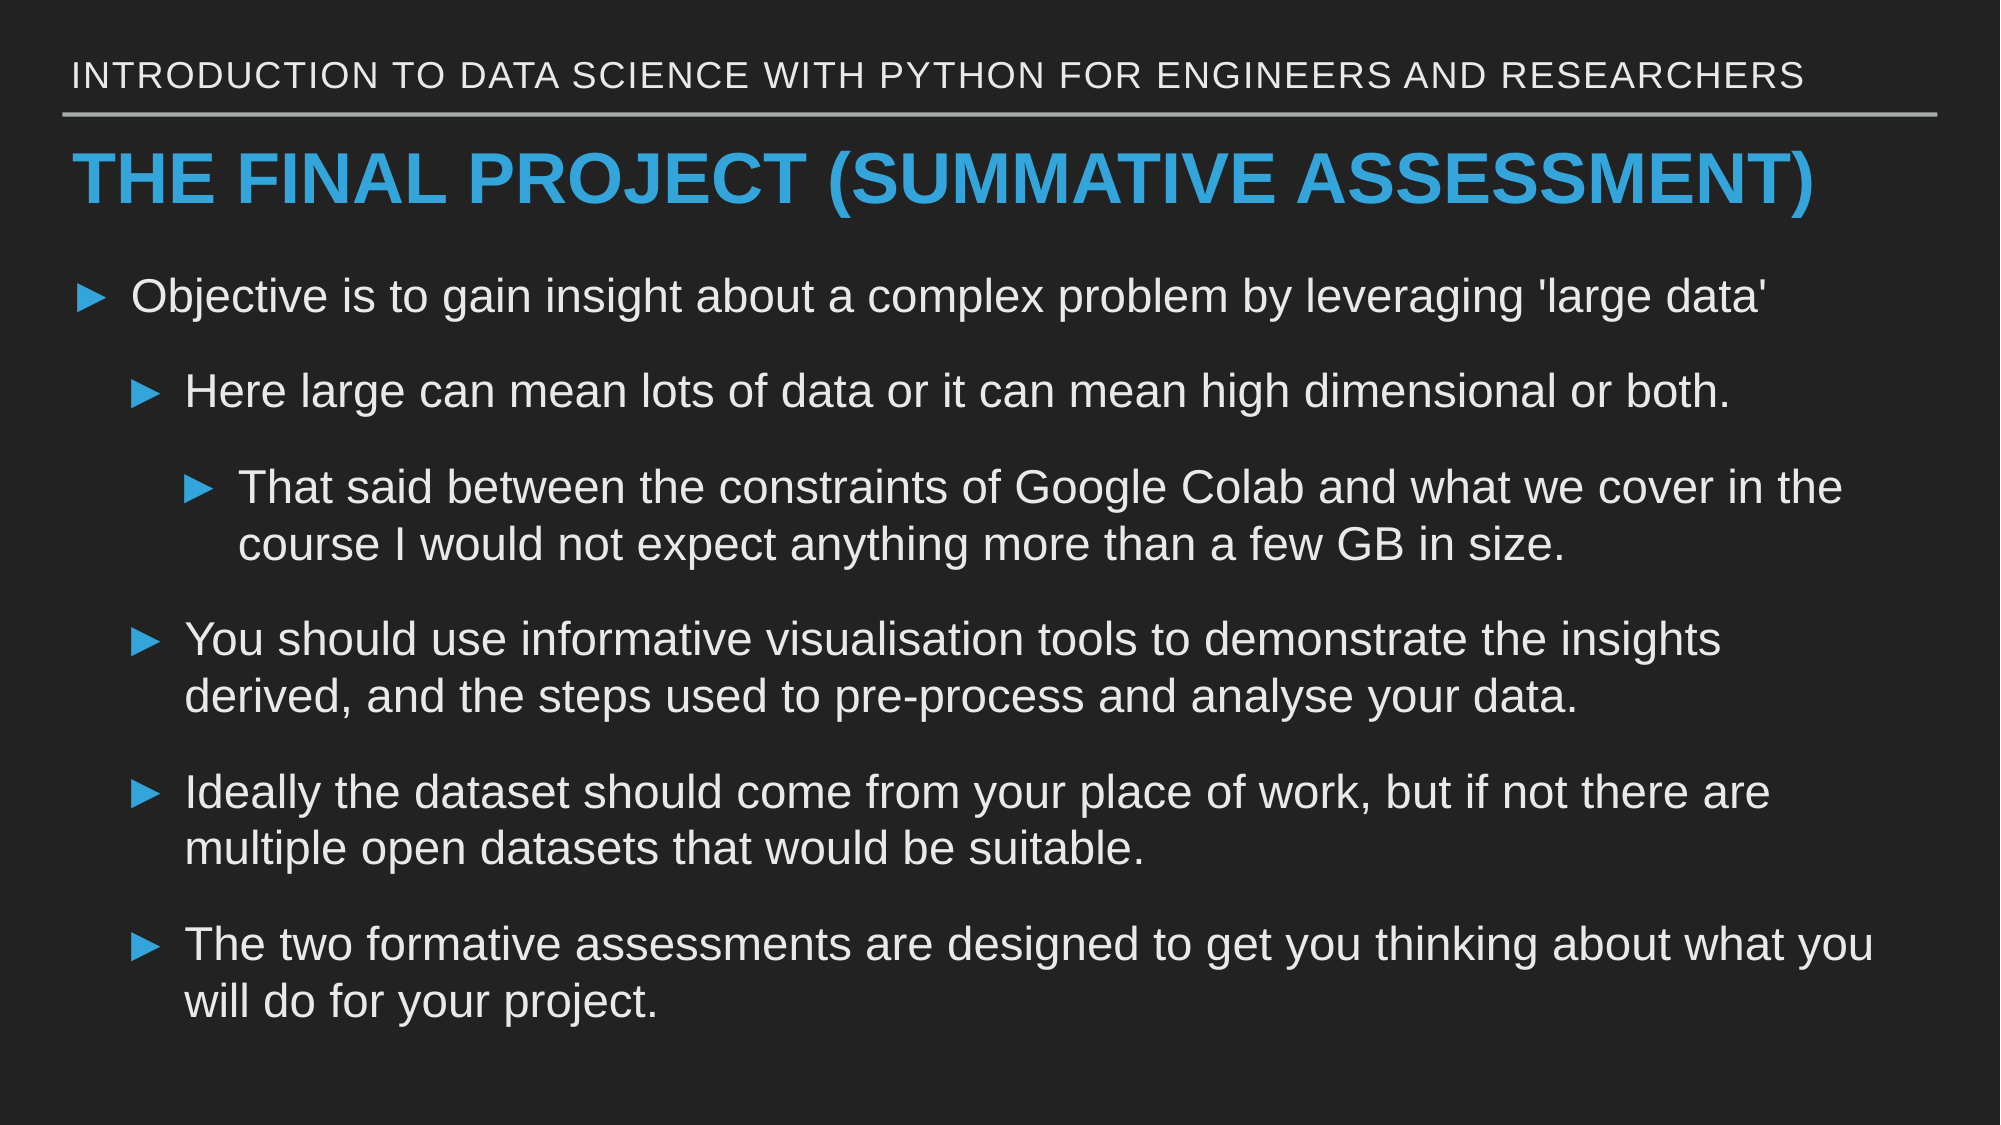

Introduction to Data Science with Python for Engineers and Researchers
The Final Project (Summative Assessment)
Objective is to gain insight about a complex problem by leveraging 'large data'
Here large can mean lots of data or it can mean high dimensional or both.
That said between the constraints of Google Colab and what we cover in the course I would not expect anything more than a few GB in size.
You should use informative visualisation tools to demonstrate the insights derived, and the steps used to pre-process and analyse your data.
Ideally the dataset should come from your place of work, but if not there are multiple open datasets that would be suitable.
The two formative assessments are designed to get you thinking about what you will do for your project.